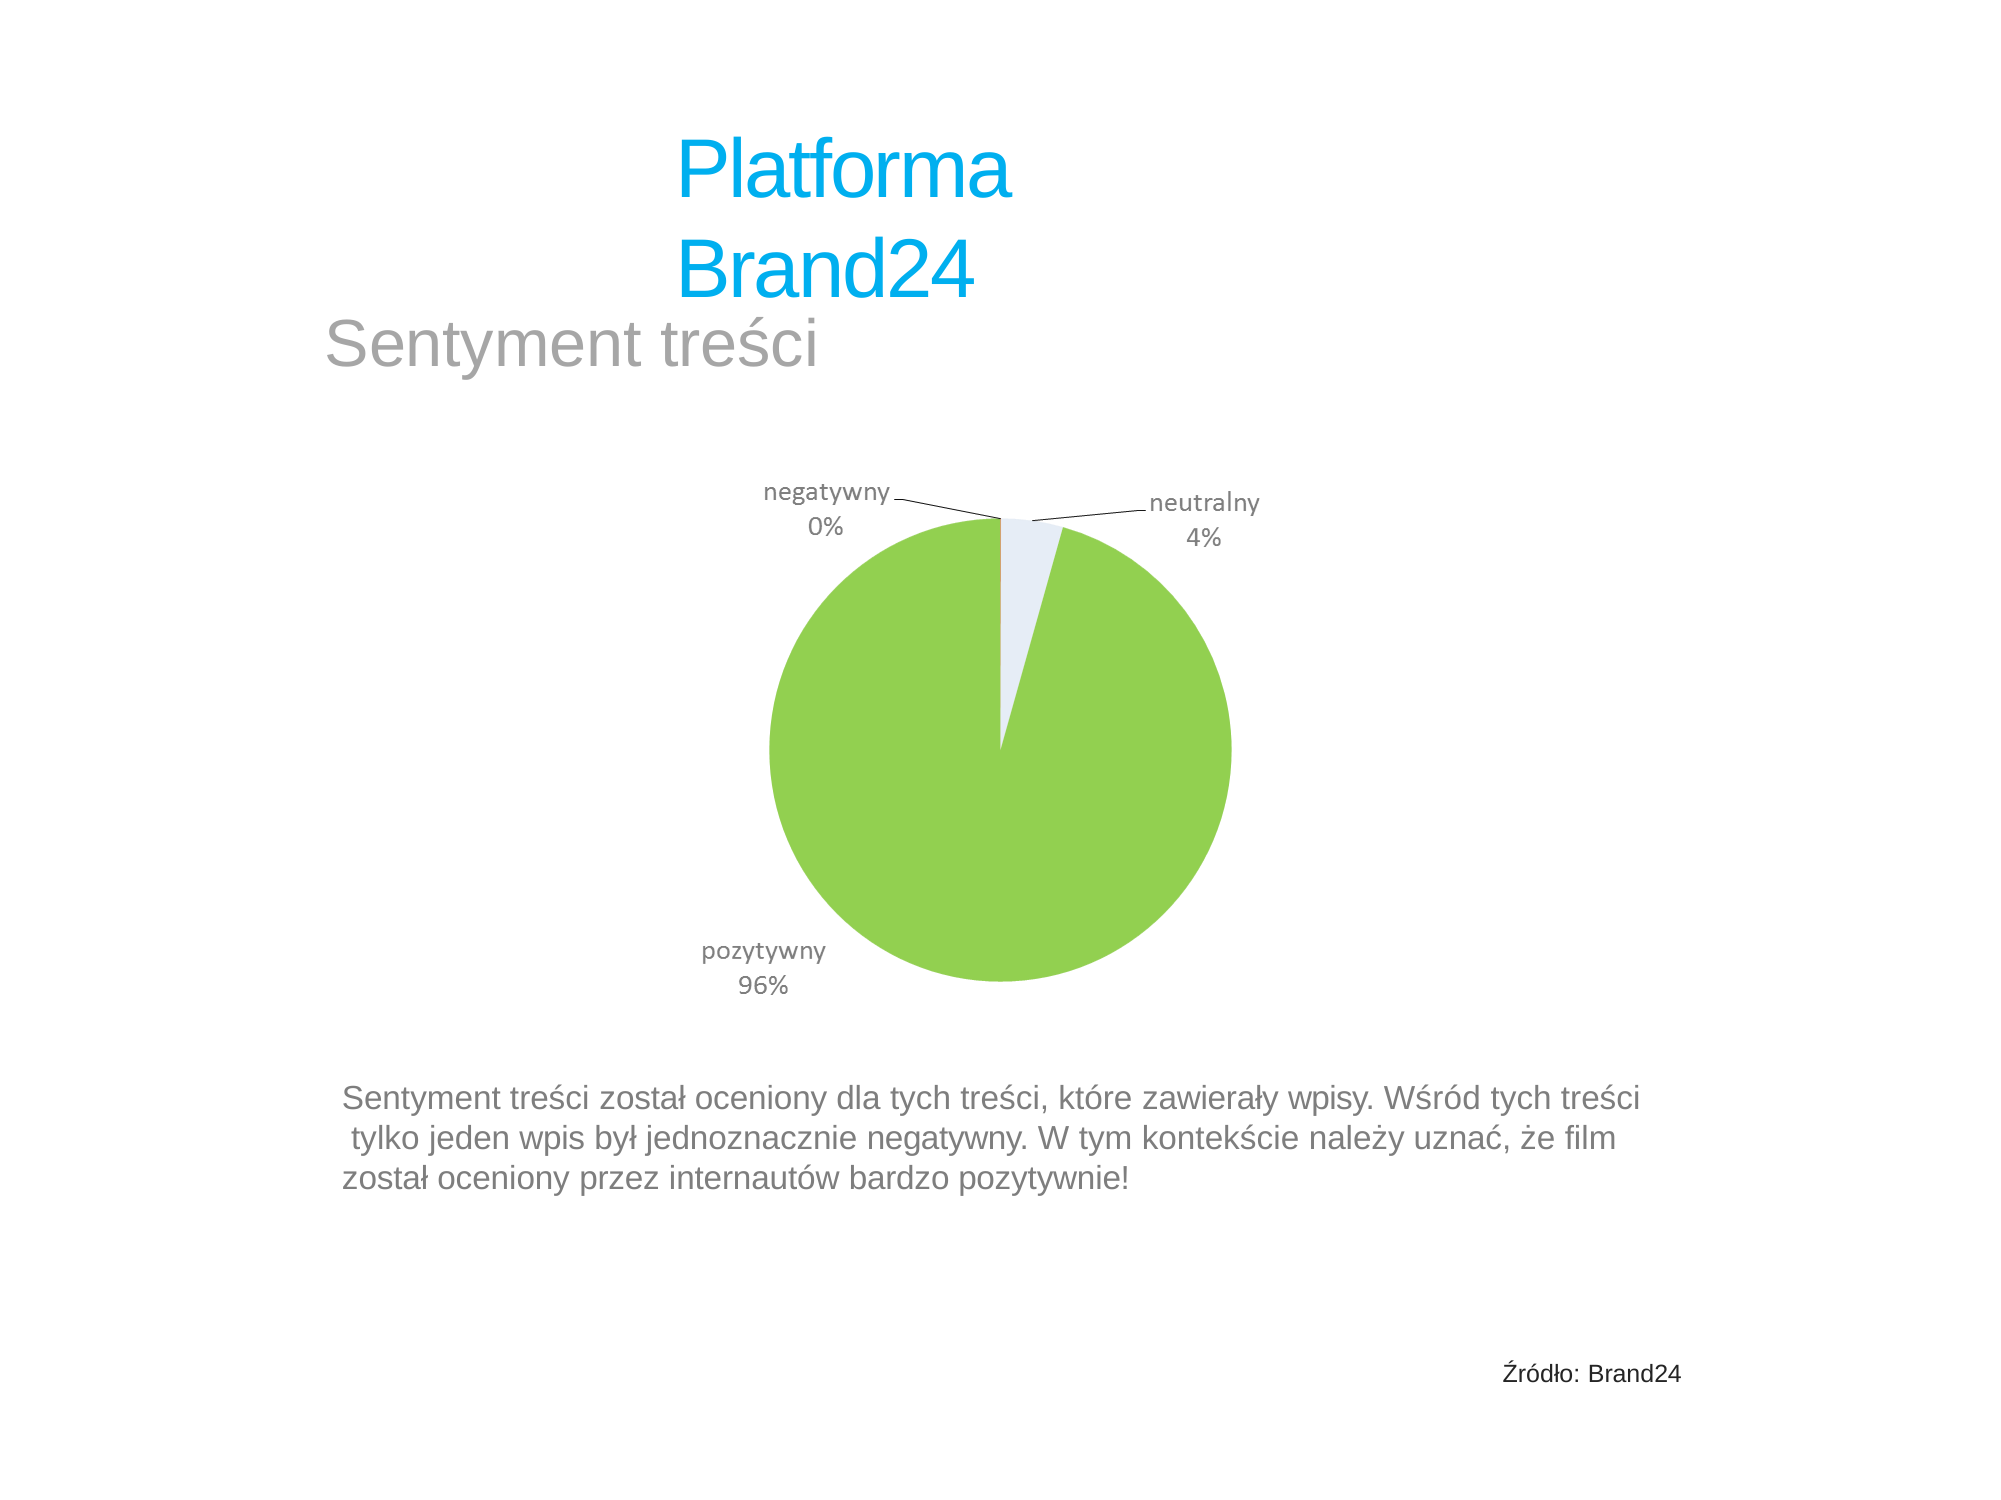

# Platforma Brand24
Sentyment treści

Sentyment treści został oceniony dla tych treści, które zawierały wpisy. Wśród tych treści  tylko jeden wpis był jednoznacznie negatywny. W tym kontekście należy uznać, że film  został oceniony przez internautów bardzo pozytywnie!
Źródło: Brand24